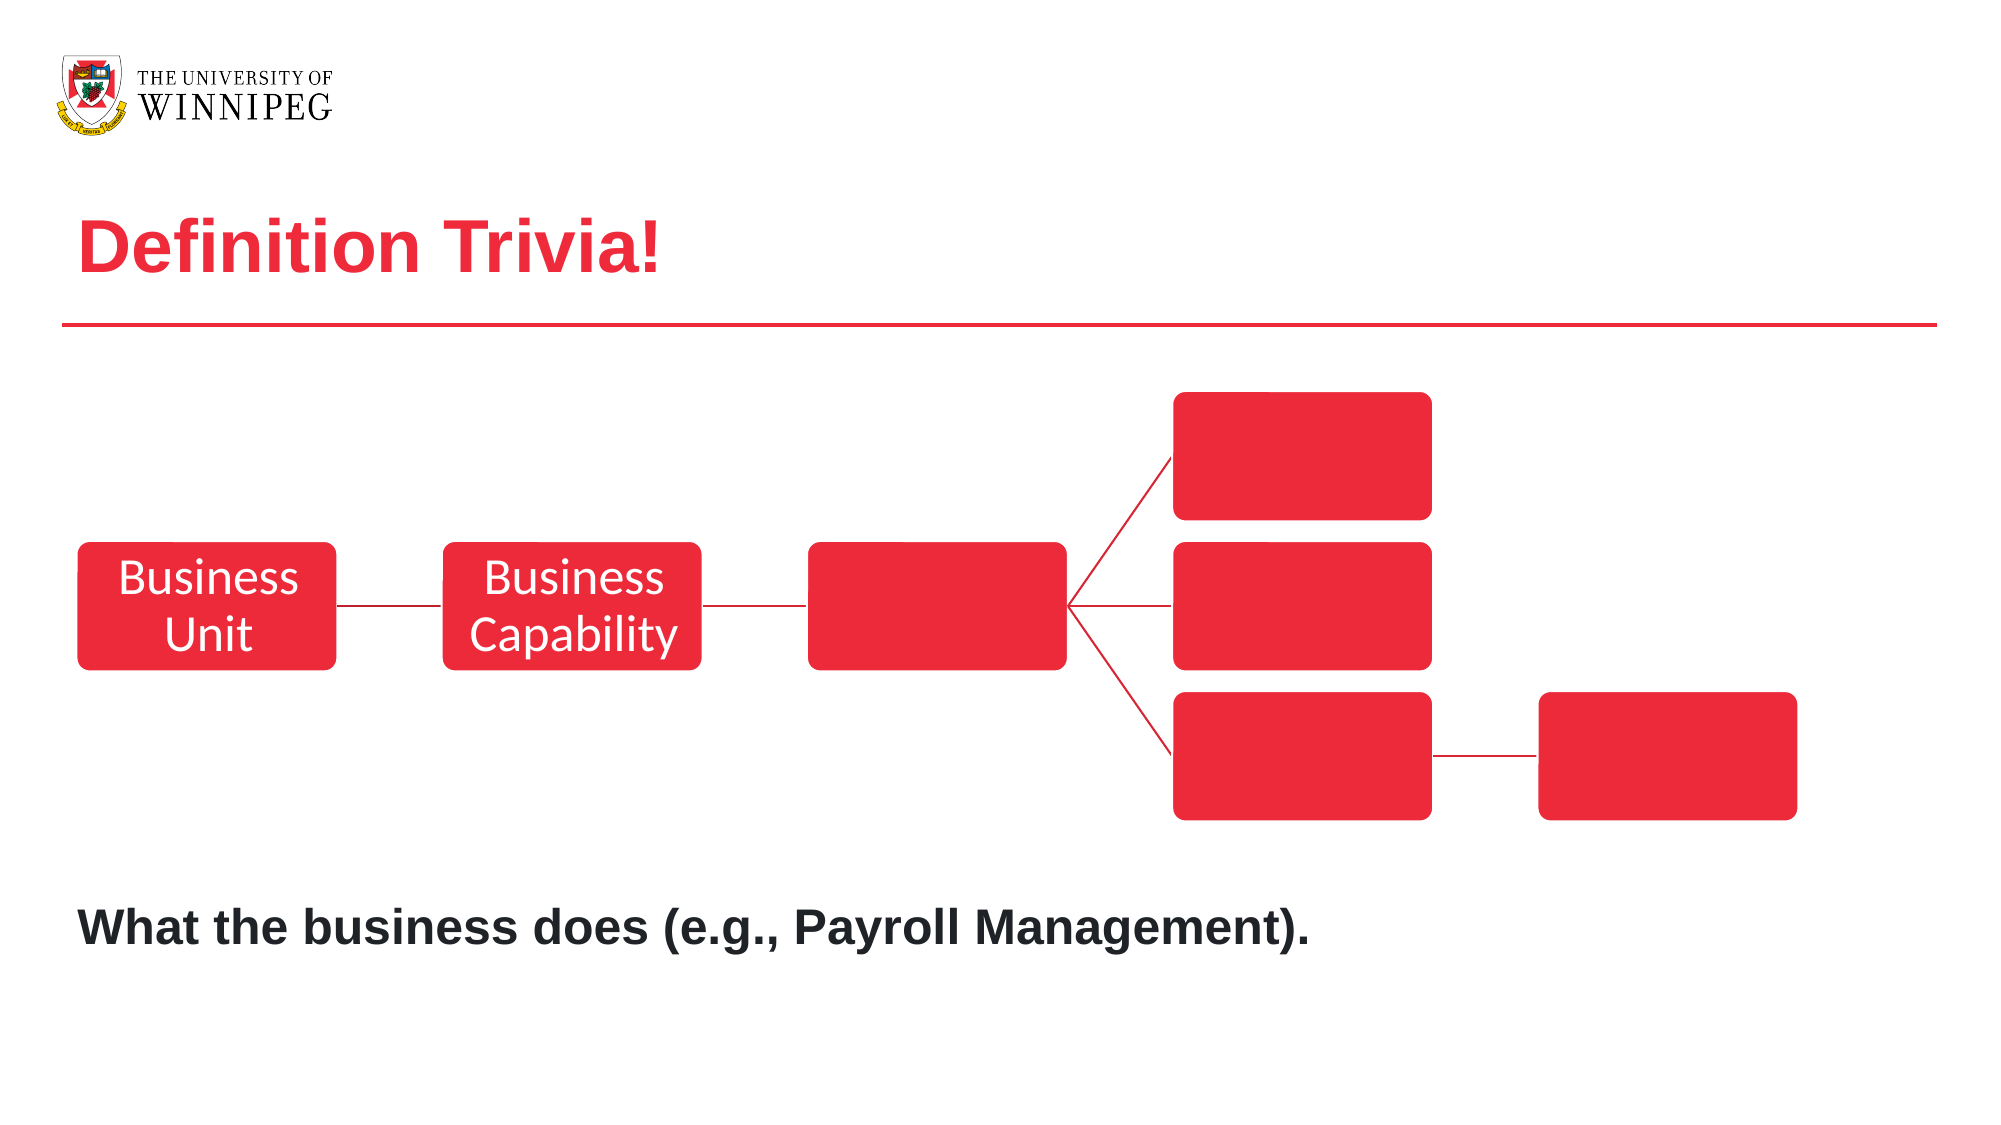

Business Unit

Business Capability

Definition Trivia!
What the business does (e.g., Payroll Management).